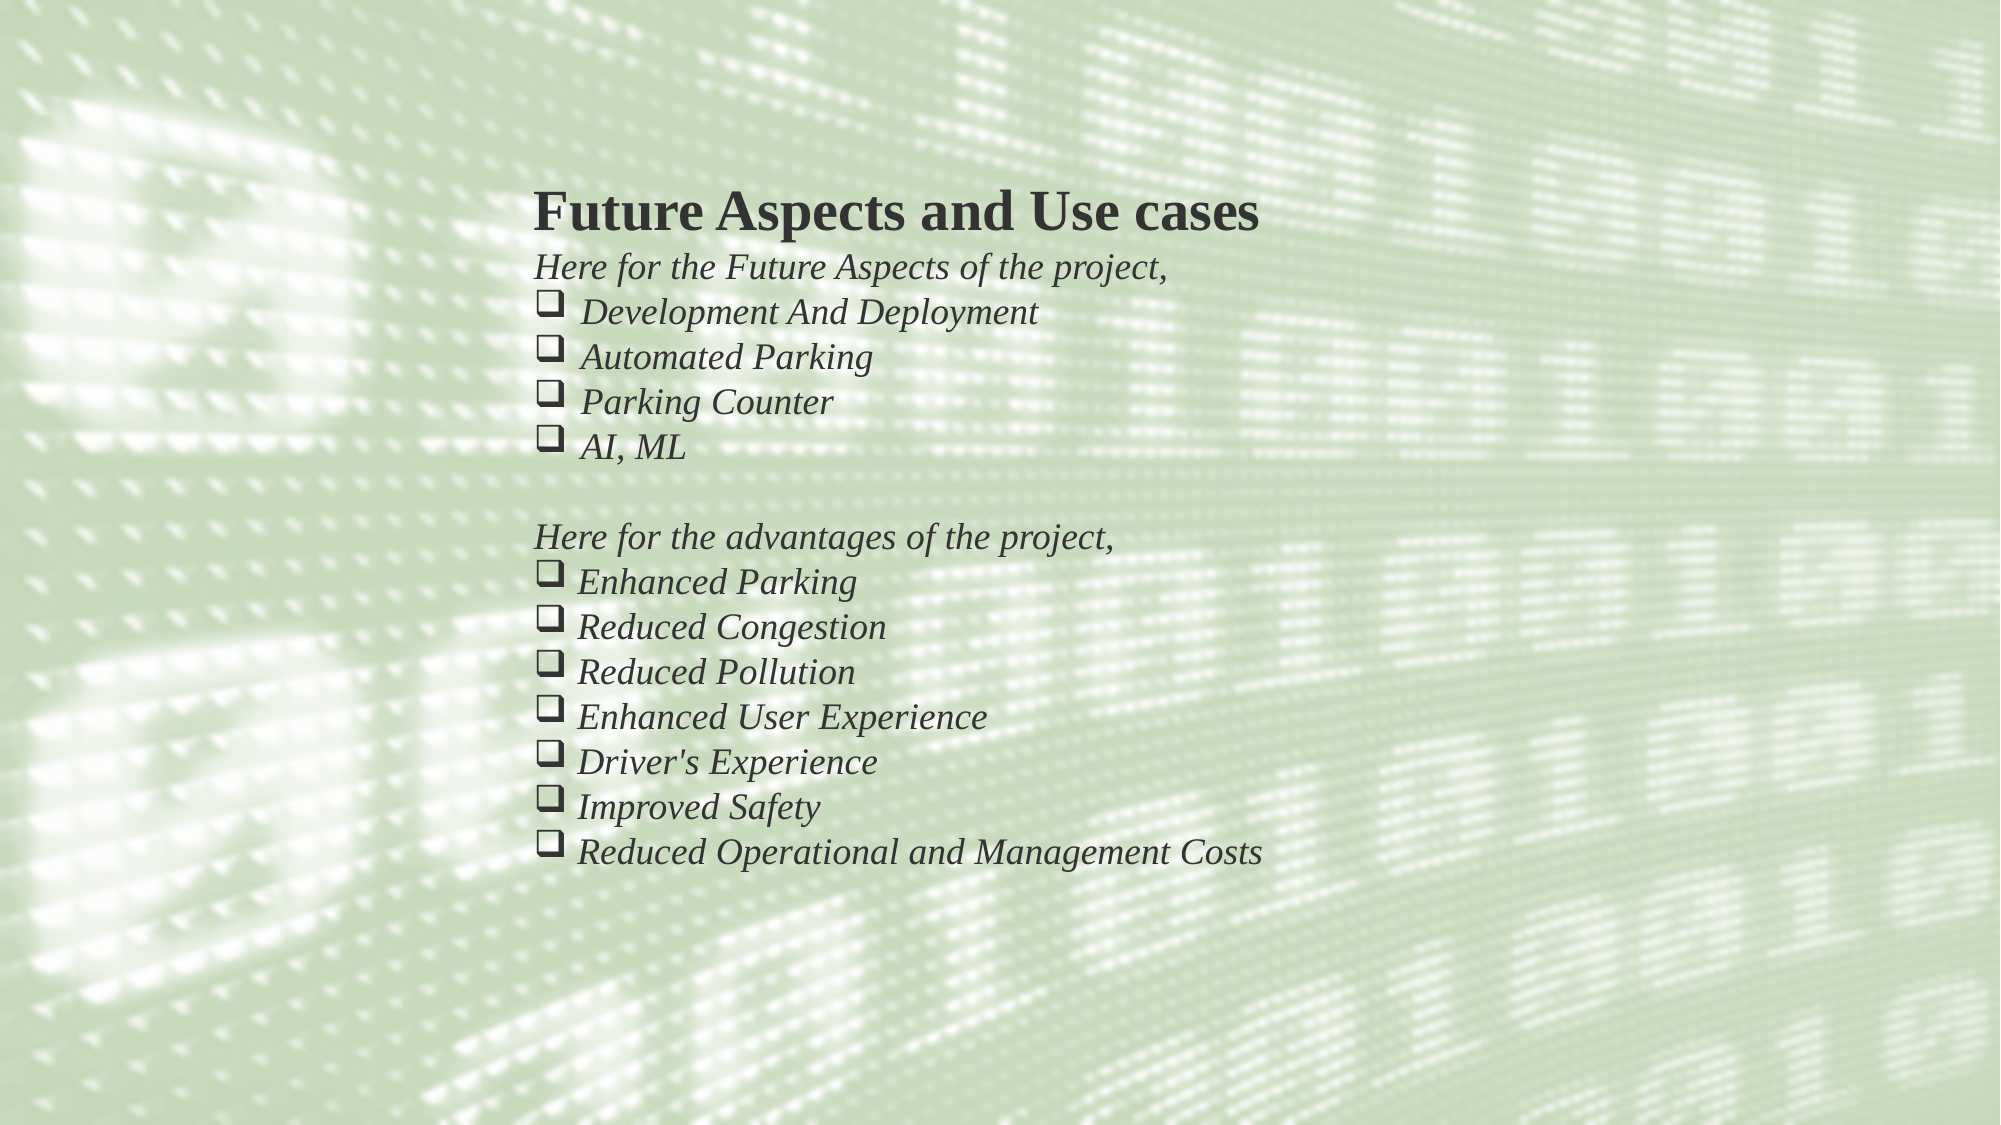

Future Aspects and Use cases
Here for the Future Aspects of the project,
Development And Deployment
Automated Parking
Parking Counter
AI, ML

Here for the advantages of the project,
 Enhanced Parking
 Reduced Congestion
 Reduced Pollution
 Enhanced User Experience
 Driver's Experience
 Improved Safety
 Reduced Operational and Management Costs